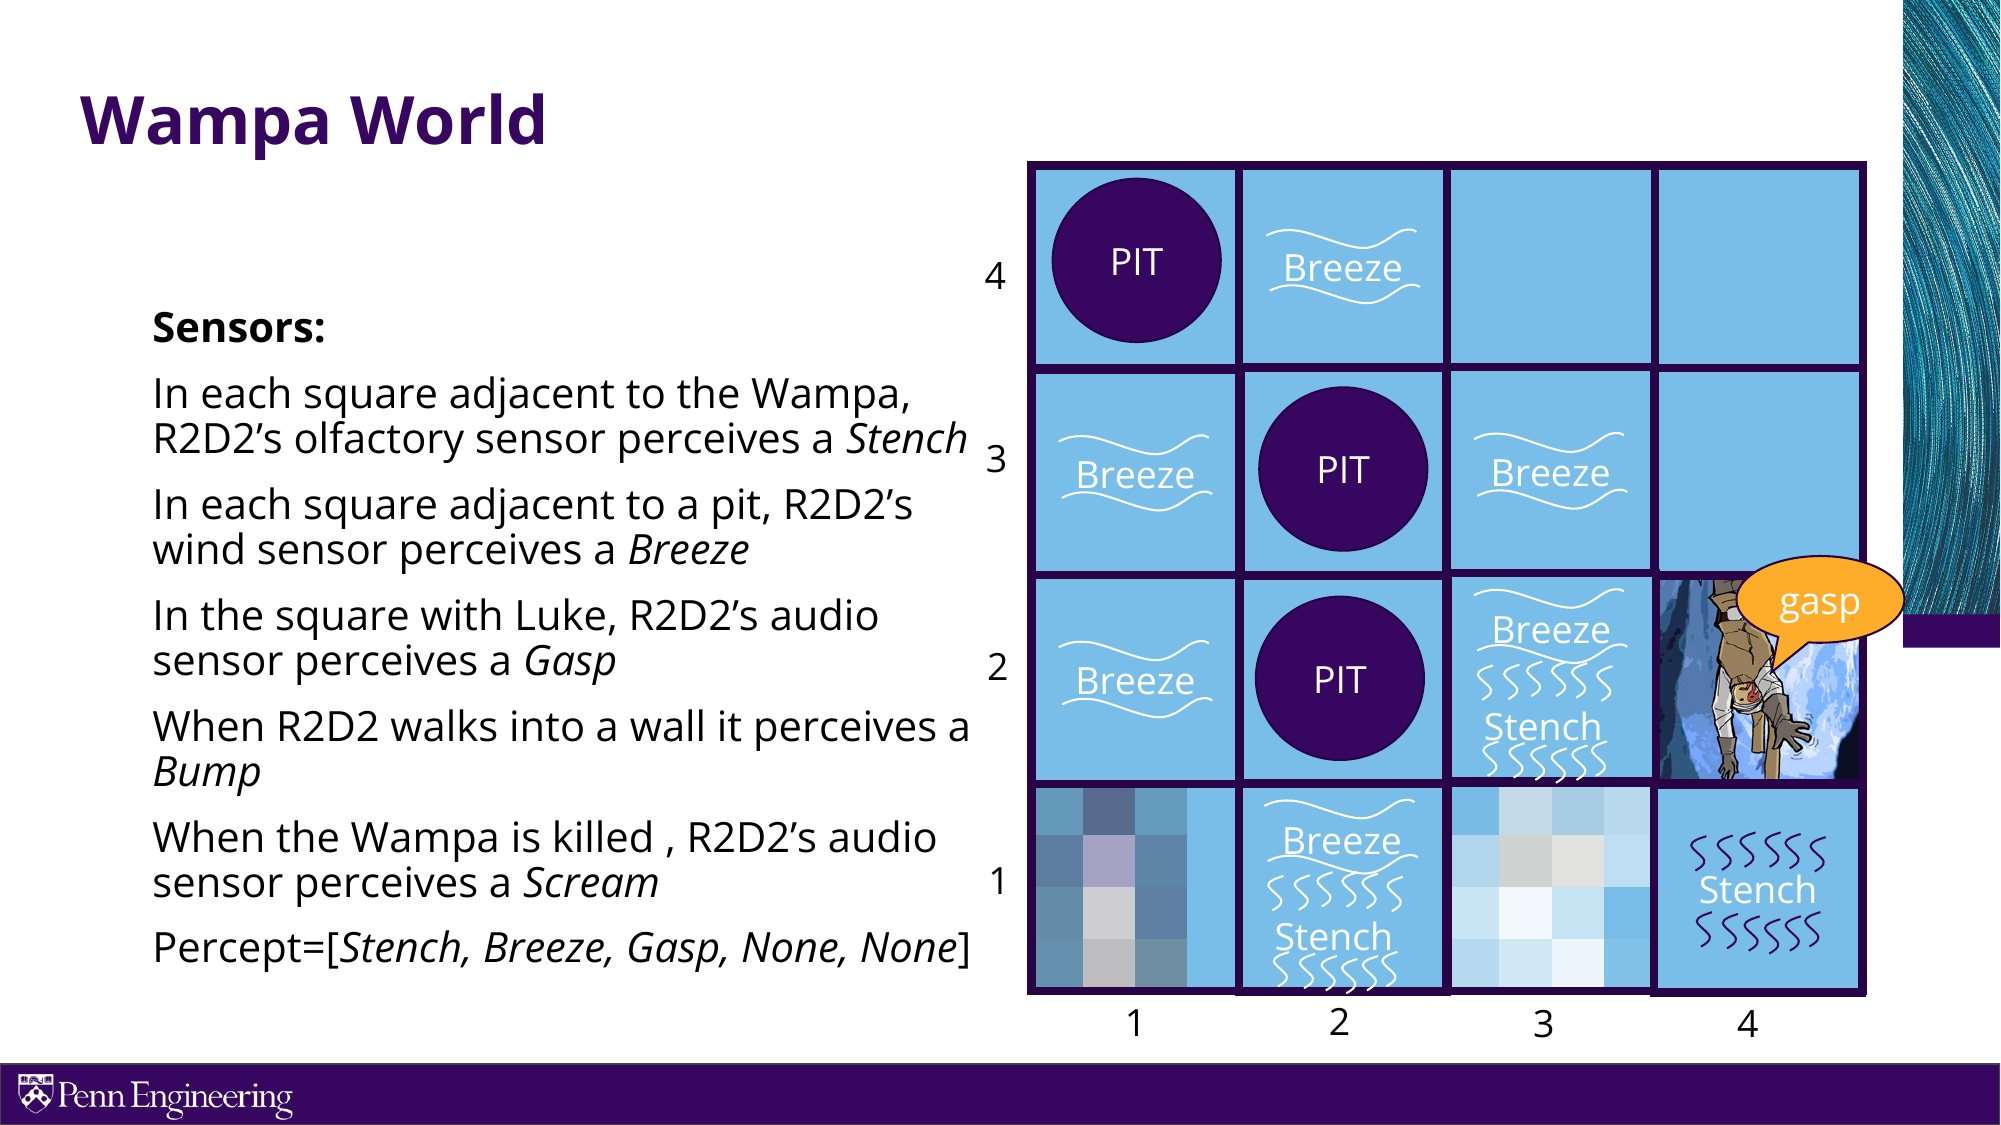

# Wampa World
Breeze

PIT
4
Sensors:
In each square adjacent to the Wampa, R2D2’s olfactory sensor perceives a Stench
In each square adjacent to a pit, R2D2’s wind sensor perceives a Breeze
In the square with Luke, R2D2’s audio sensor perceives a Gasp
When R2D2 walks into a wall it perceives a Bump
When the Wampa is killed , R2D2’s audio sensor perceives a Scream
Percept=[Stench, Breeze, Gasp, None, None]
Breeze

Breeze

PIT
3

gasp

Breeze

Stench
Breeze

Stench

PIT
2
Stench

Breeze

Stench
Stench

1
2
1
4
3